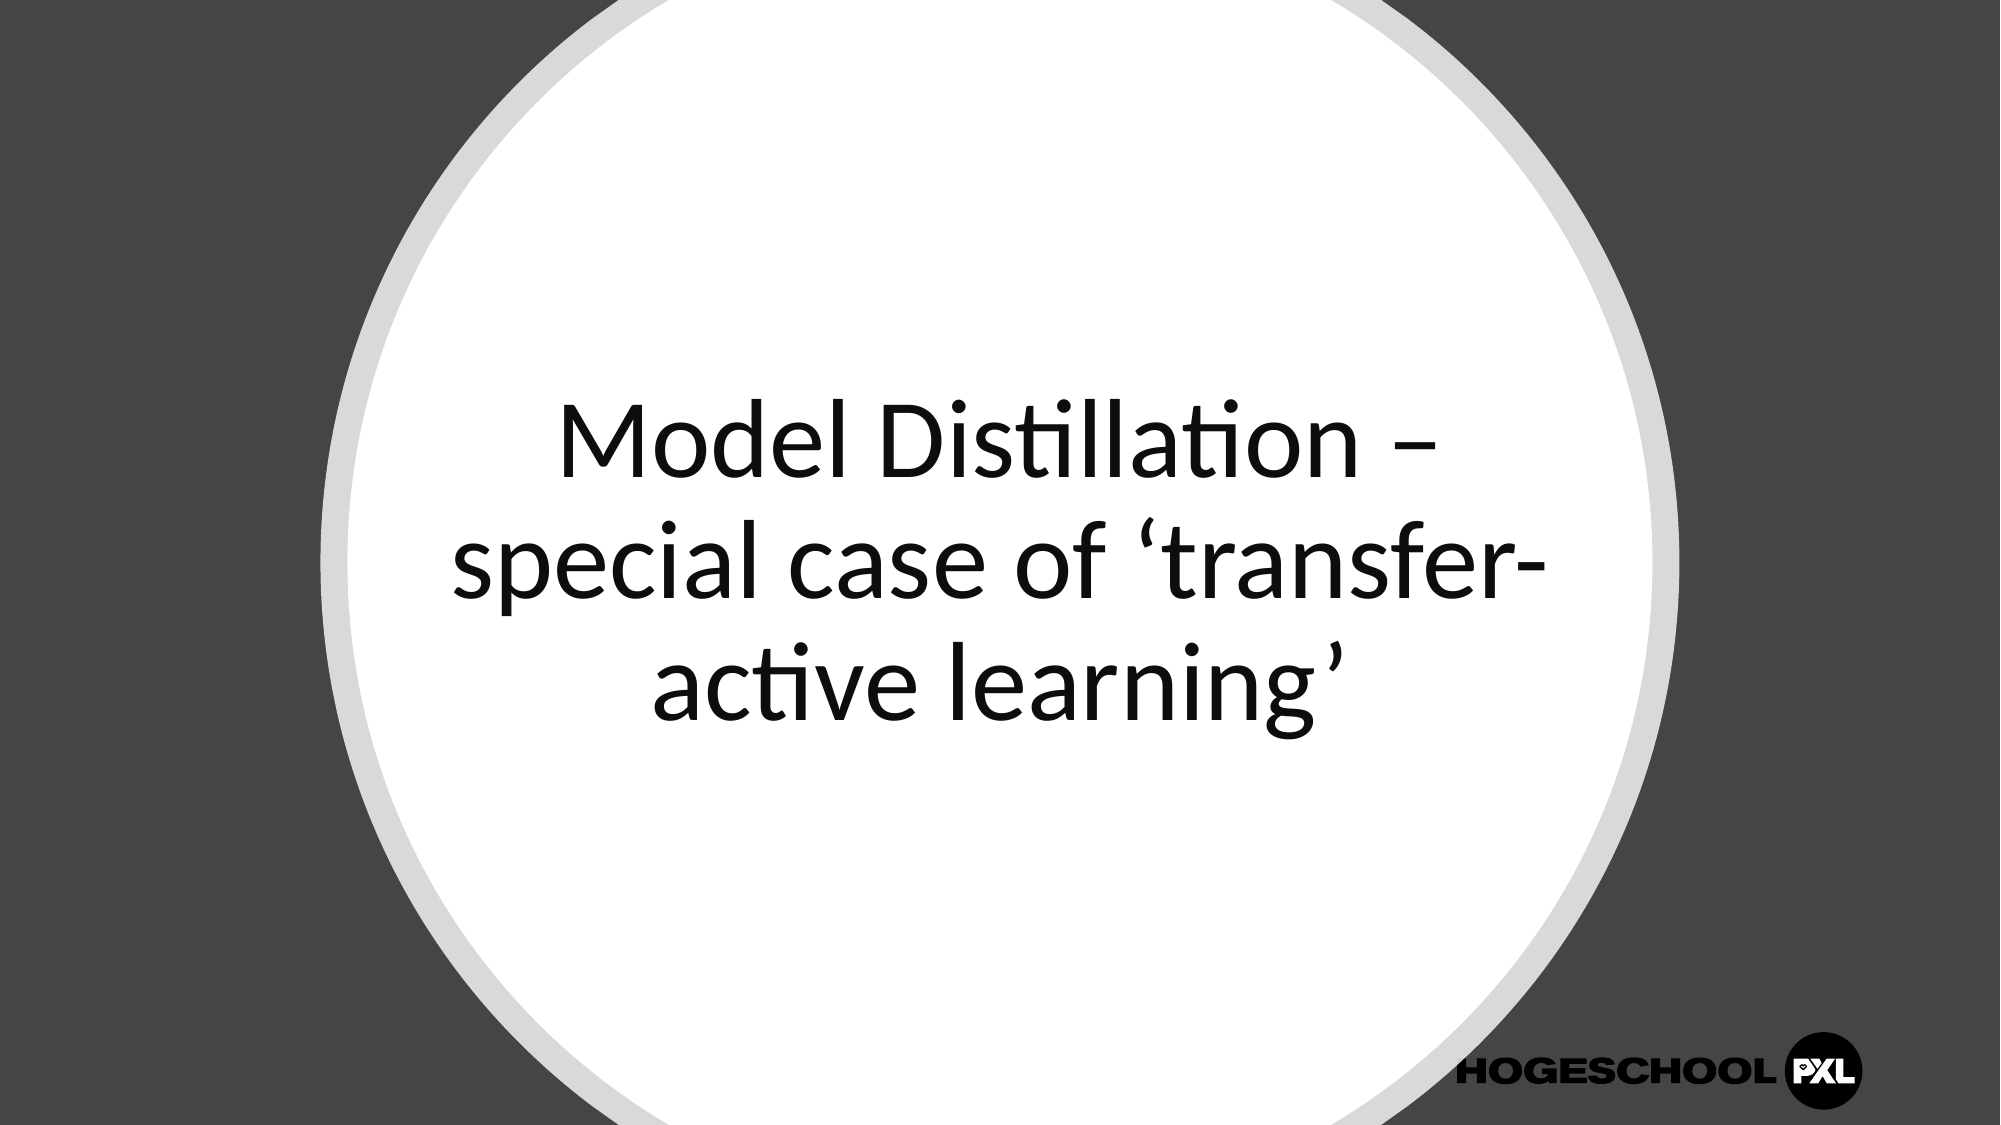

# Model Distillation – special case of ‘transfer-active learning’